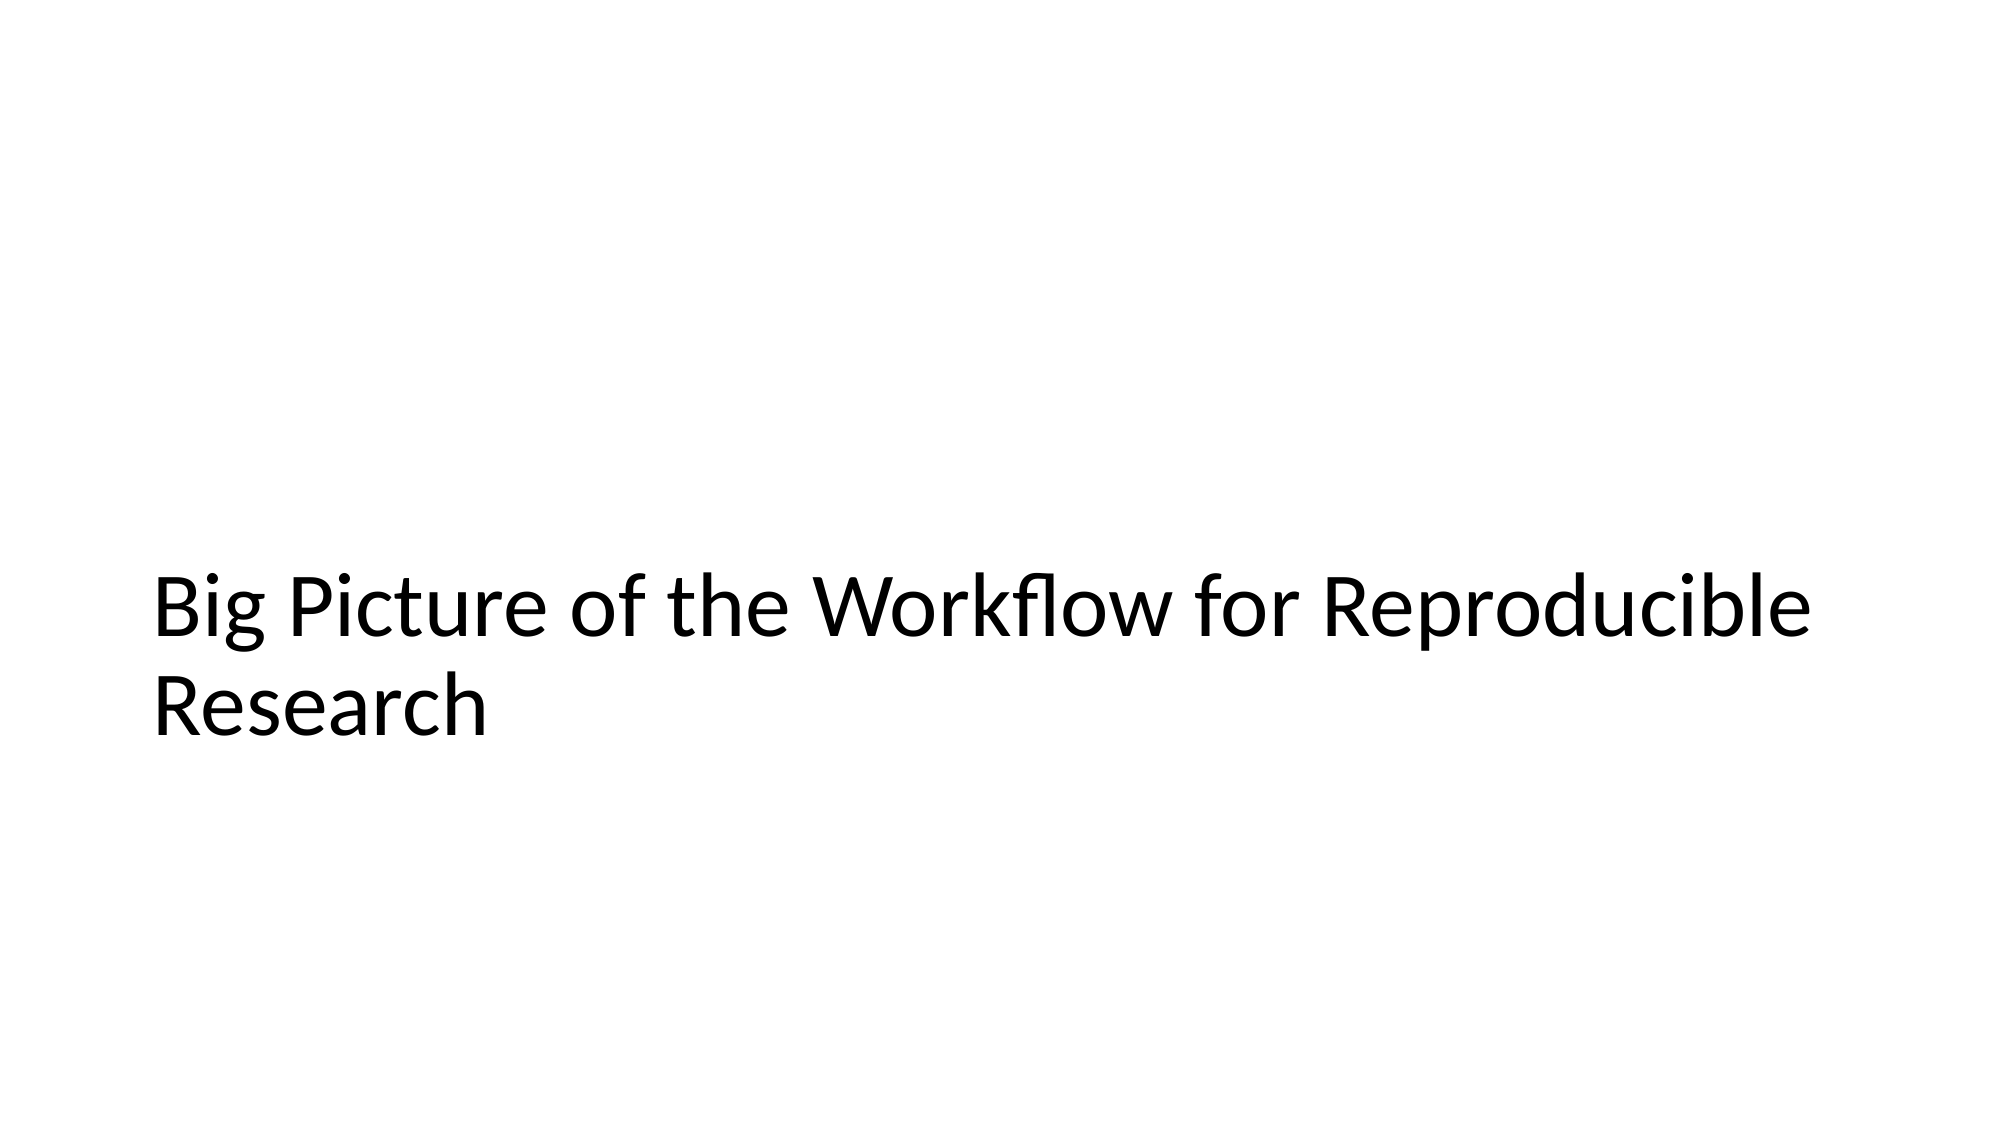

# Big Picture of the Workflow for Reproducible Research